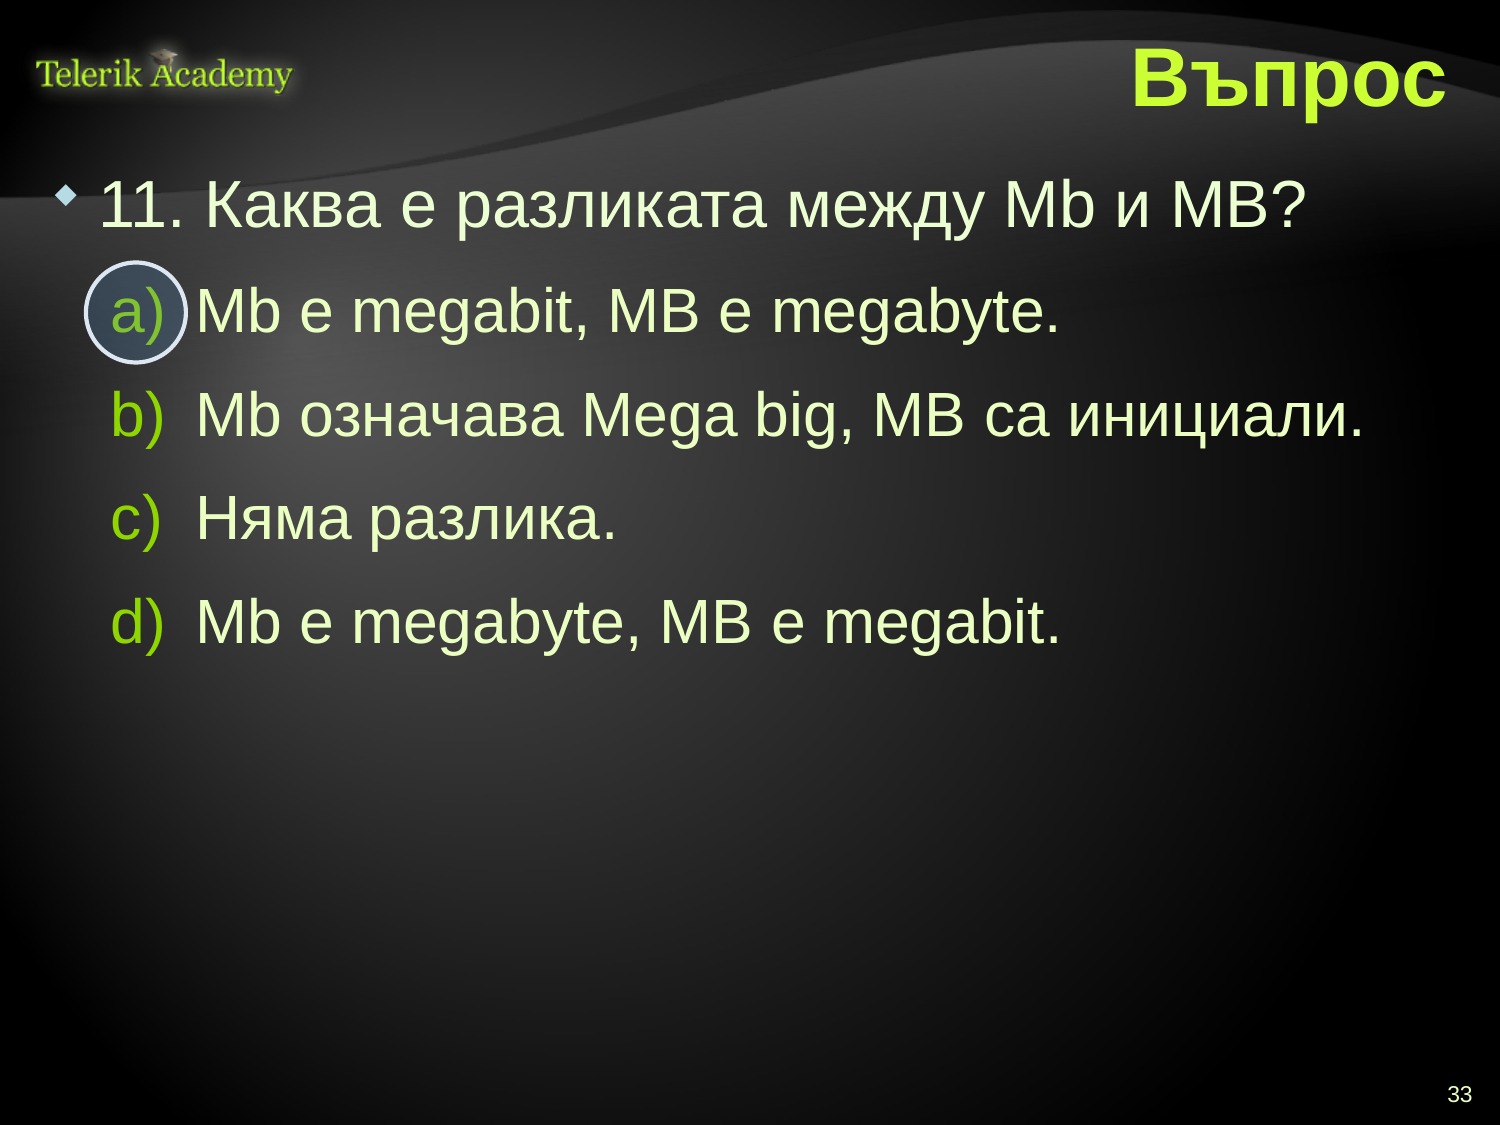

# Въпрос
11. Каква е разликата между Mb и MB?
Mb е megabit, MB е megabyte.
Mb означава Mega big, MB са инициали.
Няма разлика.
Mb е megabyte, MB е megabit.

33